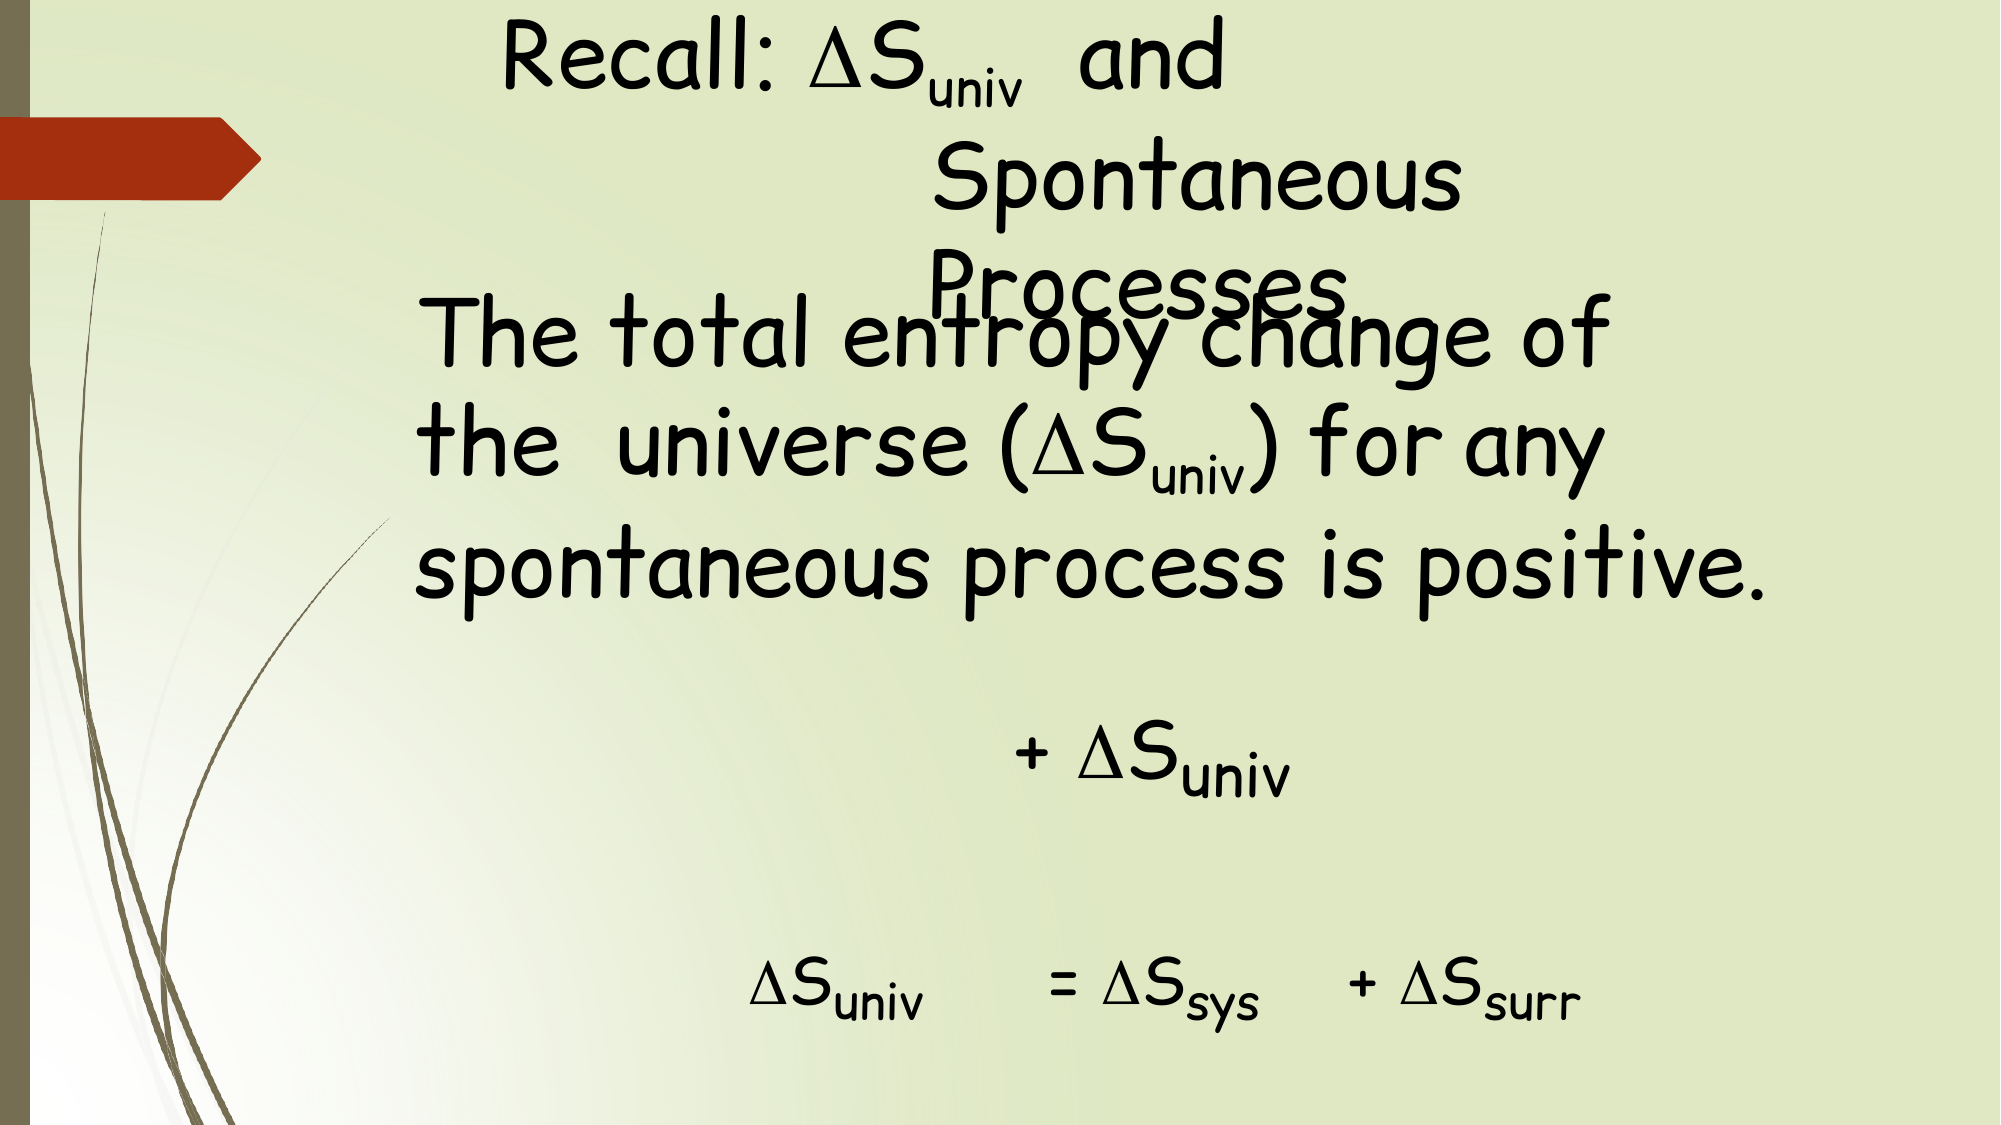

# Recall: ΔSuniv	and Spontaneous  Processes
The total entropy change of the  universe (ΔSuniv) for	any  spontaneous process is positive.
+ ΔSuniv
ΔSuniv	= ΔSsys	+ ΔSsurr